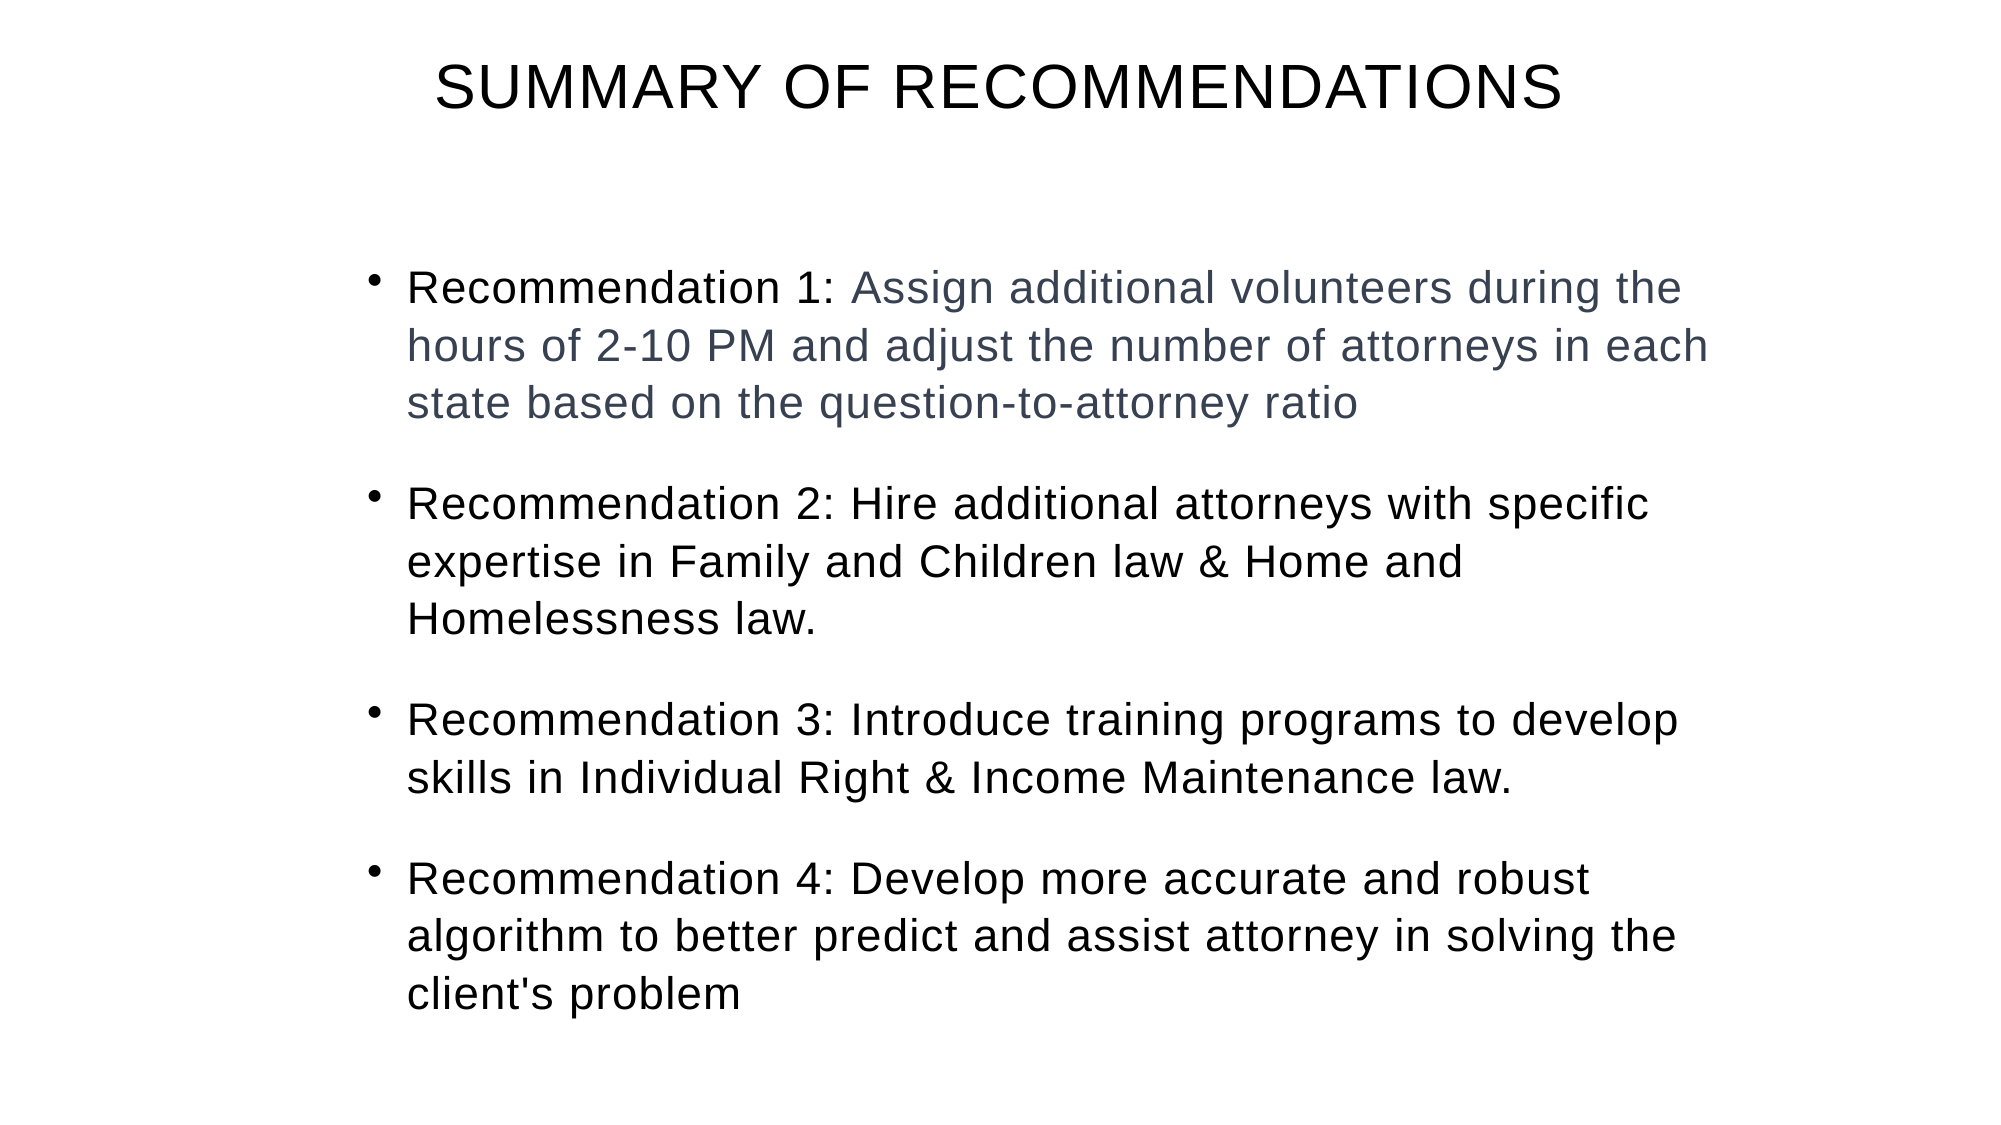

SUMMARY OF RECOMMENDATIONS
Recommendation 1: Assign additional volunteers during the hours of 2-10 PM and adjust the number of attorneys in each state based on the question-to-attorney ratio
Recommendation 2: Hire additional attorneys with specific expertise in Family and Children law & Home and Homelessness law.
Recommendation 3: Introduce training programs to develop skills in Individual Right & Income Maintenance law.
Recommendation 4: Develop more accurate and robust algorithm to better predict and assist attorney in solving the client's problem